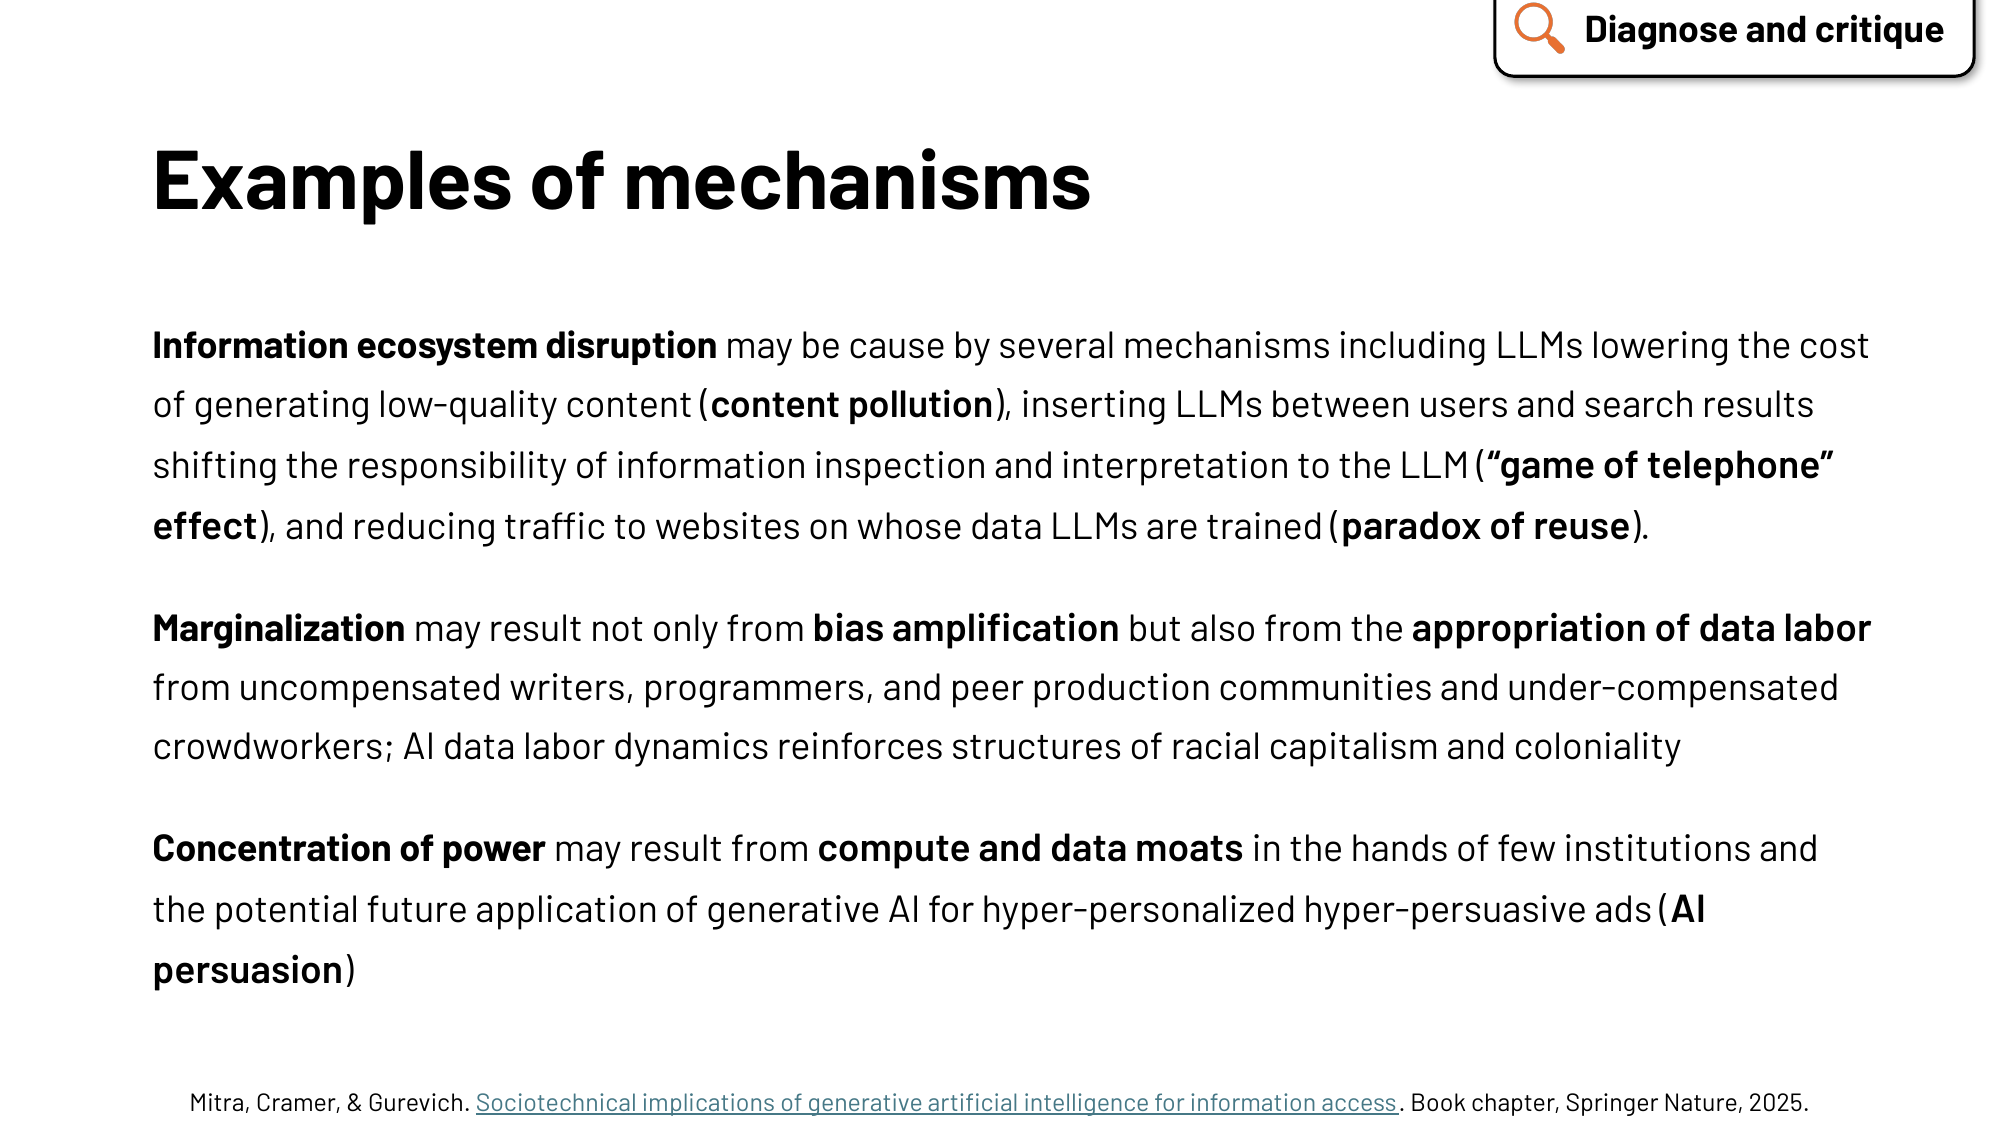

Diagnose and critique
# Examples of mechanisms
Information ecosystem disruption may be cause by several mechanisms including LLMs lowering the cost of generating low-quality content (content pollution), inserting LLMs between users and search results shifting the responsibility of information inspection and interpretation to the LLM (“game of telephone” effect), and reducing traffic to websites on whose data LLMs are trained (paradox of reuse).
Marginalization may result not only from bias amplification but also from the appropriation of data labor from uncompensated writers, programmers, and peer production communities and under-compensated crowdworkers; AI data labor dynamics reinforces structures of racial capitalism and coloniality
Concentration of power may result from compute and data moats in the hands of few institutions and the potential future application of generative AI for hyper-personalized hyper-persuasive ads (AI persuasion)
Mitra, Cramer, & Gurevich. Sociotechnical implications of generative artificial intelligence for information access. Book chapter, Springer Nature, 2025.